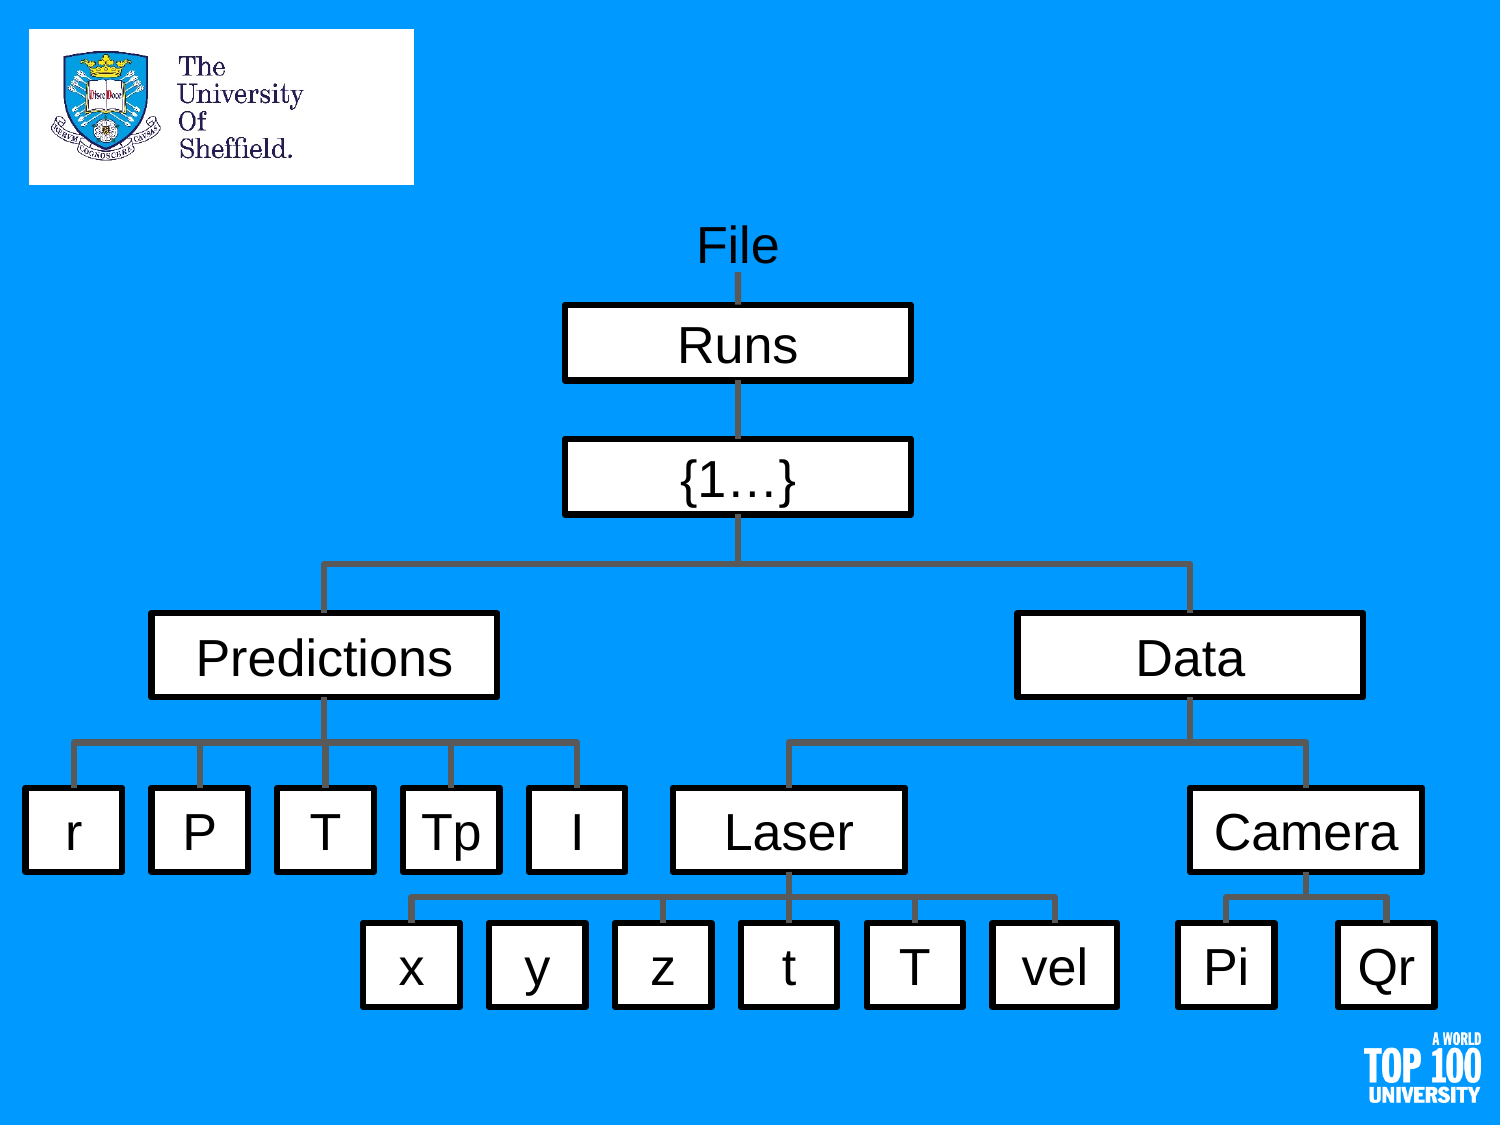

File
Runs
{1…}
Predictions
Data
Laser
r
P
T
Tp
I
Camera
x
y
z
t
T
vel
Pi
Qr